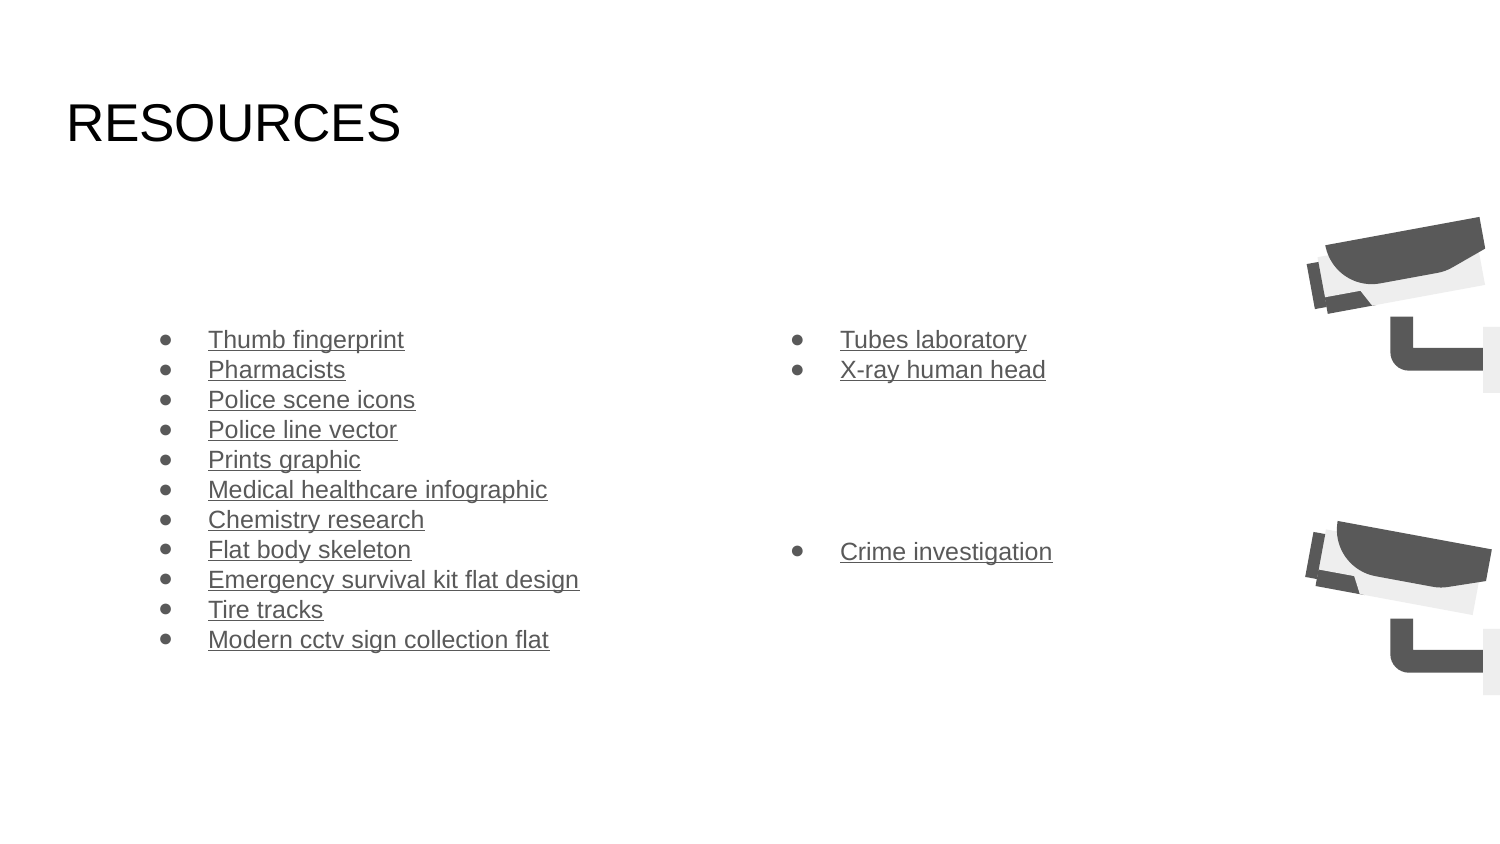

# RESOURCES

VECTORS
PHOTOS
Thumb fingerprint
Pharmacists
Police scene icons
Police line vector
Prints graphic
Medical healthcare infographic
Chemistry research
Flat body skeleton
Emergency survival kit flat design
Tire tracks
Modern cctv sign collection flat
Tubes laboratory
X-ray human head
ICONS
Crime investigation